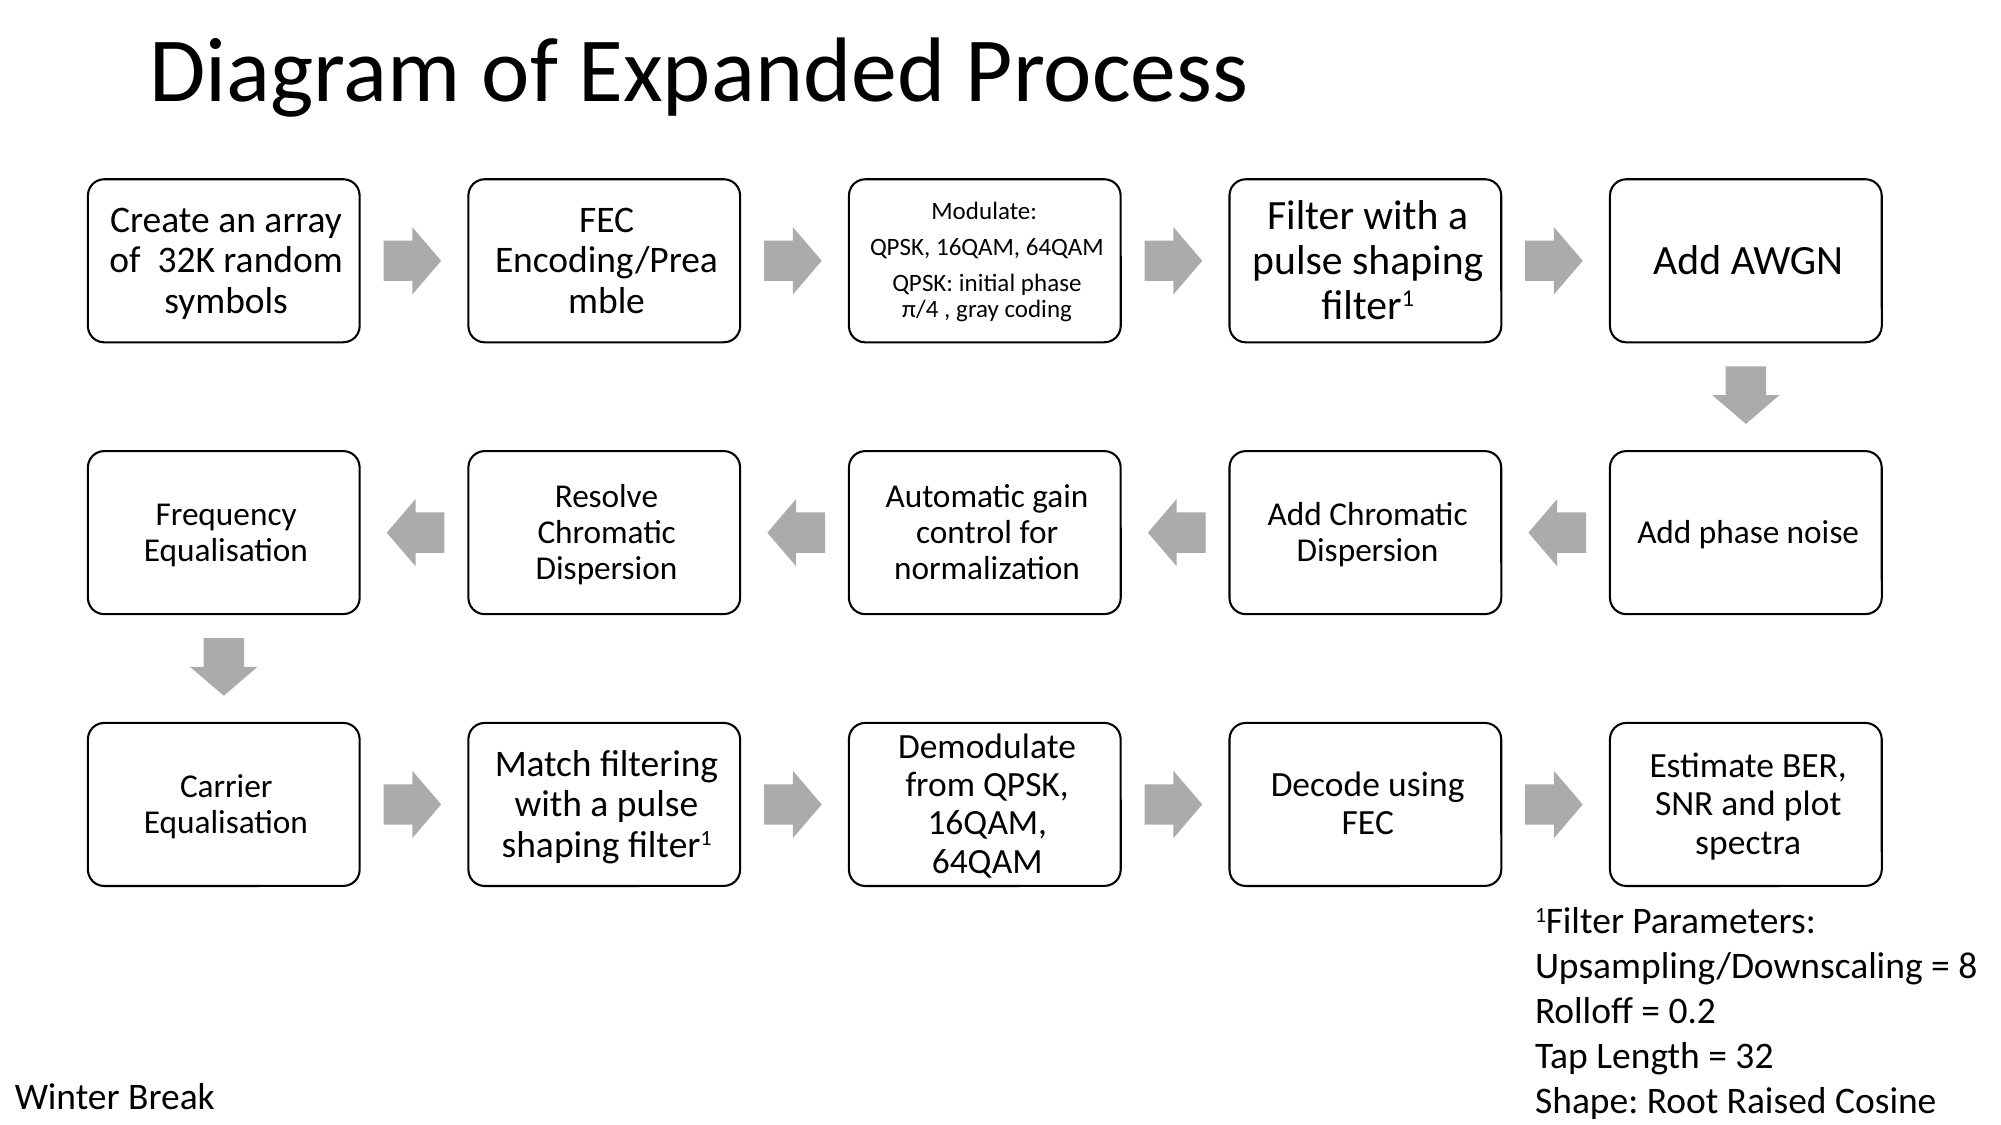

# Diagram of Expanded Process
Create an array of  32K random symbols

FEC Encoding/Preamble

Modulate:
QPSK, 16QAM, 64QAM
QPSK: initial phase π/4 , gray coding

Filter with a pulse shaping filter1

Add AWGN

Add phase noise

Add Chromatic Dispersion

Automatic gain control for normalization

Resolve Chromatic Dispersion

Frequency Equalisation

Carrier Equalisation

Match filtering with a pulse shaping filter1

Demodulate from QPSK, 16QAM, 64QAM

Decode using FEC

Estimate BER, SNR and plot spectra
1Filter Parameters:
Upsampling/Downscaling = 8
Rolloff = 0.2
Tap Length = 32
Shape: Root Raised Cosine

Winter Break